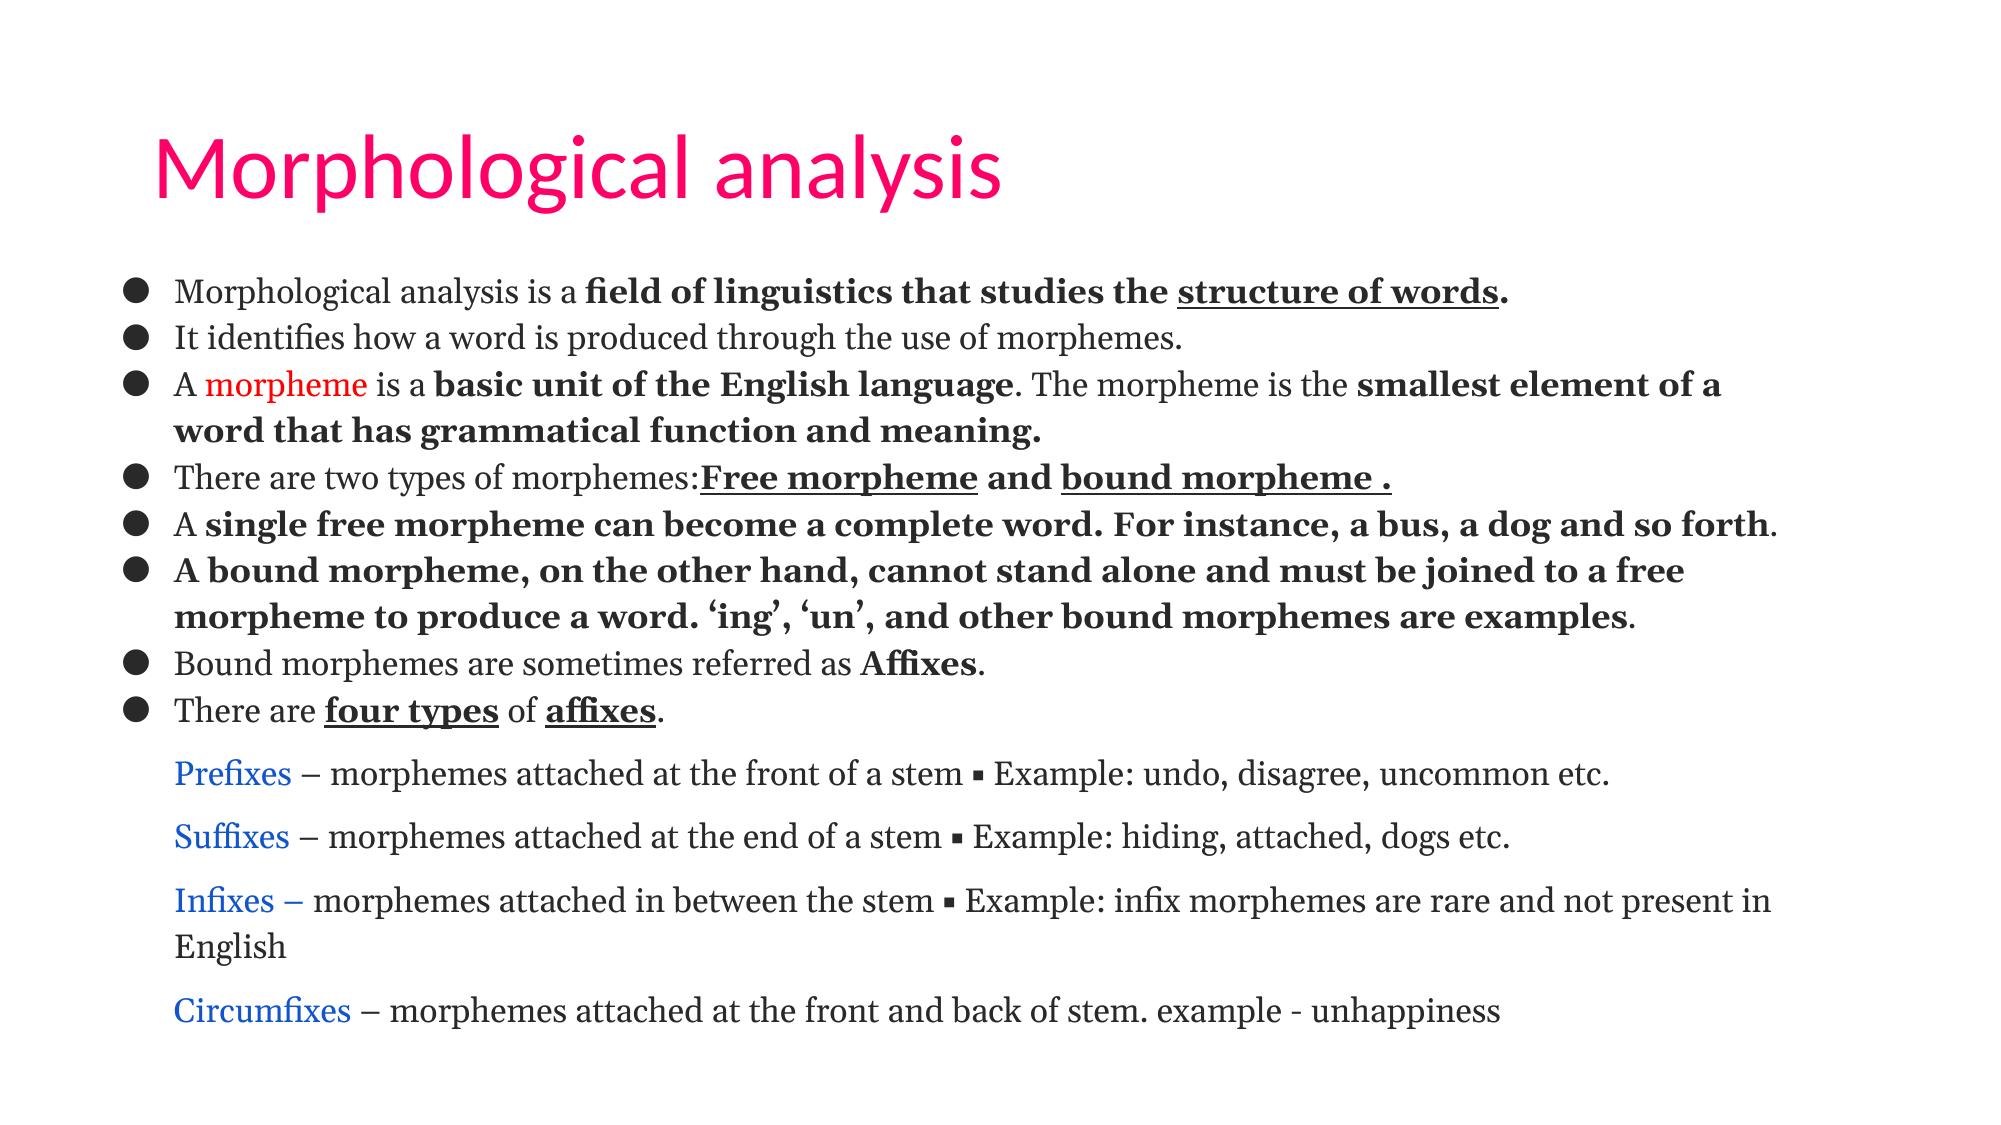

# Morphological analysis
Morphological analysis is a field of linguistics that studies the structure of words.
It identifies how a word is produced through the use of morphemes.
A morpheme is a basic unit of the English language. The morpheme is the smallest element of a word that has grammatical function and meaning.
There are two types of morphemes:Free morpheme and bound morpheme .
A single free morpheme can become a complete word. For instance, a bus, a dog and so forth.
A bound morpheme, on the other hand, cannot stand alone and must be joined to a free morpheme to produce a word. ‘ing’, ‘un’, and other bound morphemes are examples.
Bound morphemes are sometimes referred as Affixes.
There are four types of affixes.
Prefixes – morphemes attached at the front of a stem ▪ Example: undo, disagree, uncommon etc.
Suffixes – morphemes attached at the end of a stem ▪ Example: hiding, attached, dogs etc.
Infixes – morphemes attached in between the stem ▪ Example: infix morphemes are rare and not present in English
Circumfixes – morphemes attached at the front and back of stem. example - unhappiness